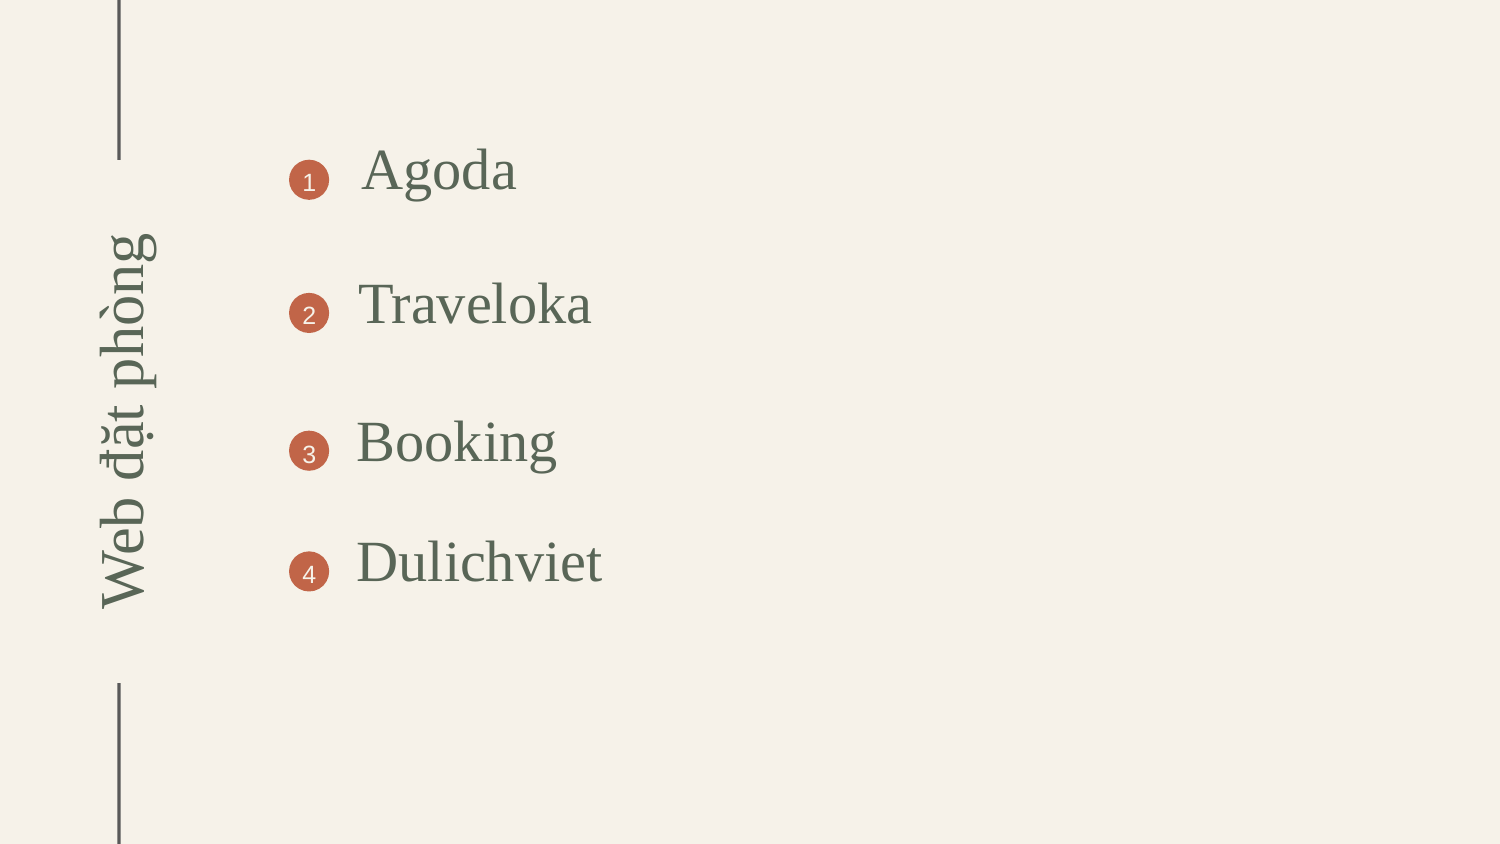

Agoda

1
Traveloka

2
# Web đặt phòng
Booking

3
Dulichviet

4